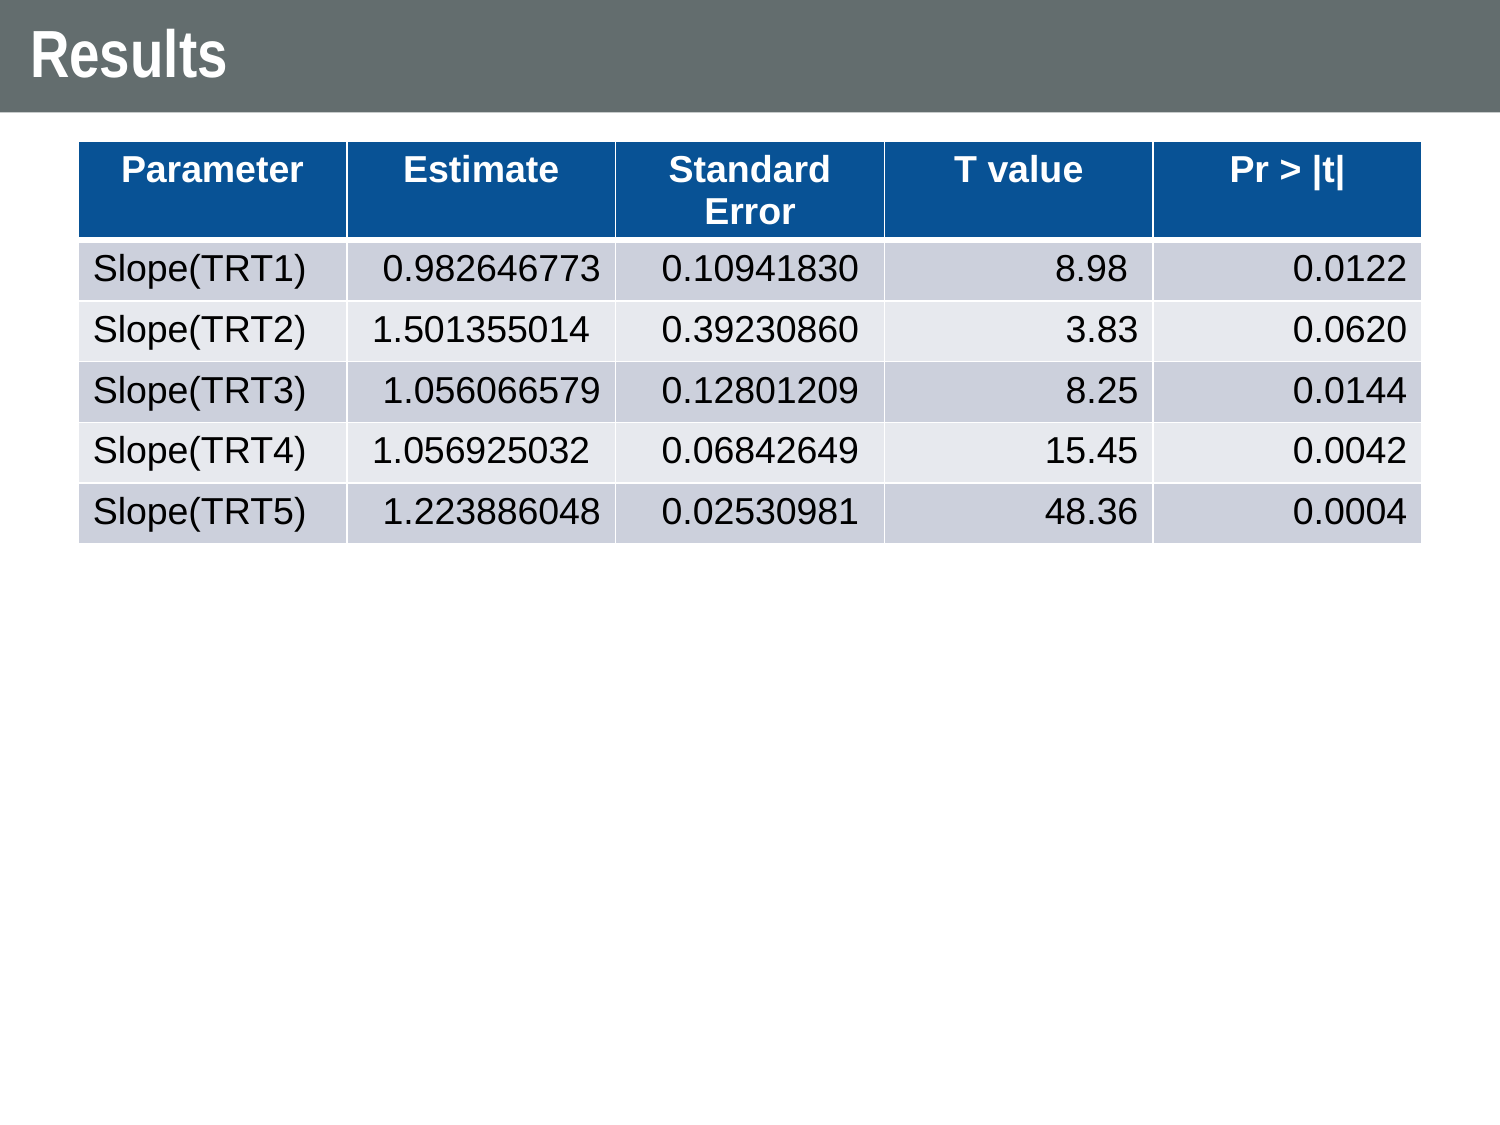

# Results
| Parameter | Estimate | Standard Error | T value | Pr > |t| |
| --- | --- | --- | --- | --- |
| Slope(TRT1) | 0.982646773 | 0.10941830 | 8.98 | 0.0122 |
| Slope(TRT2) | 1.501355014 | 0.39230860 | 3.83 | 0.0620 |
| Slope(TRT3) | 1.056066579 | 0.12801209 | 8.25 | 0.0144 |
| Slope(TRT4) | 1.056925032 | 0.06842649 | 15.45 | 0.0042 |
| Slope(TRT5) | 1.223886048 | 0.02530981 | 48.36 | 0.0004 |